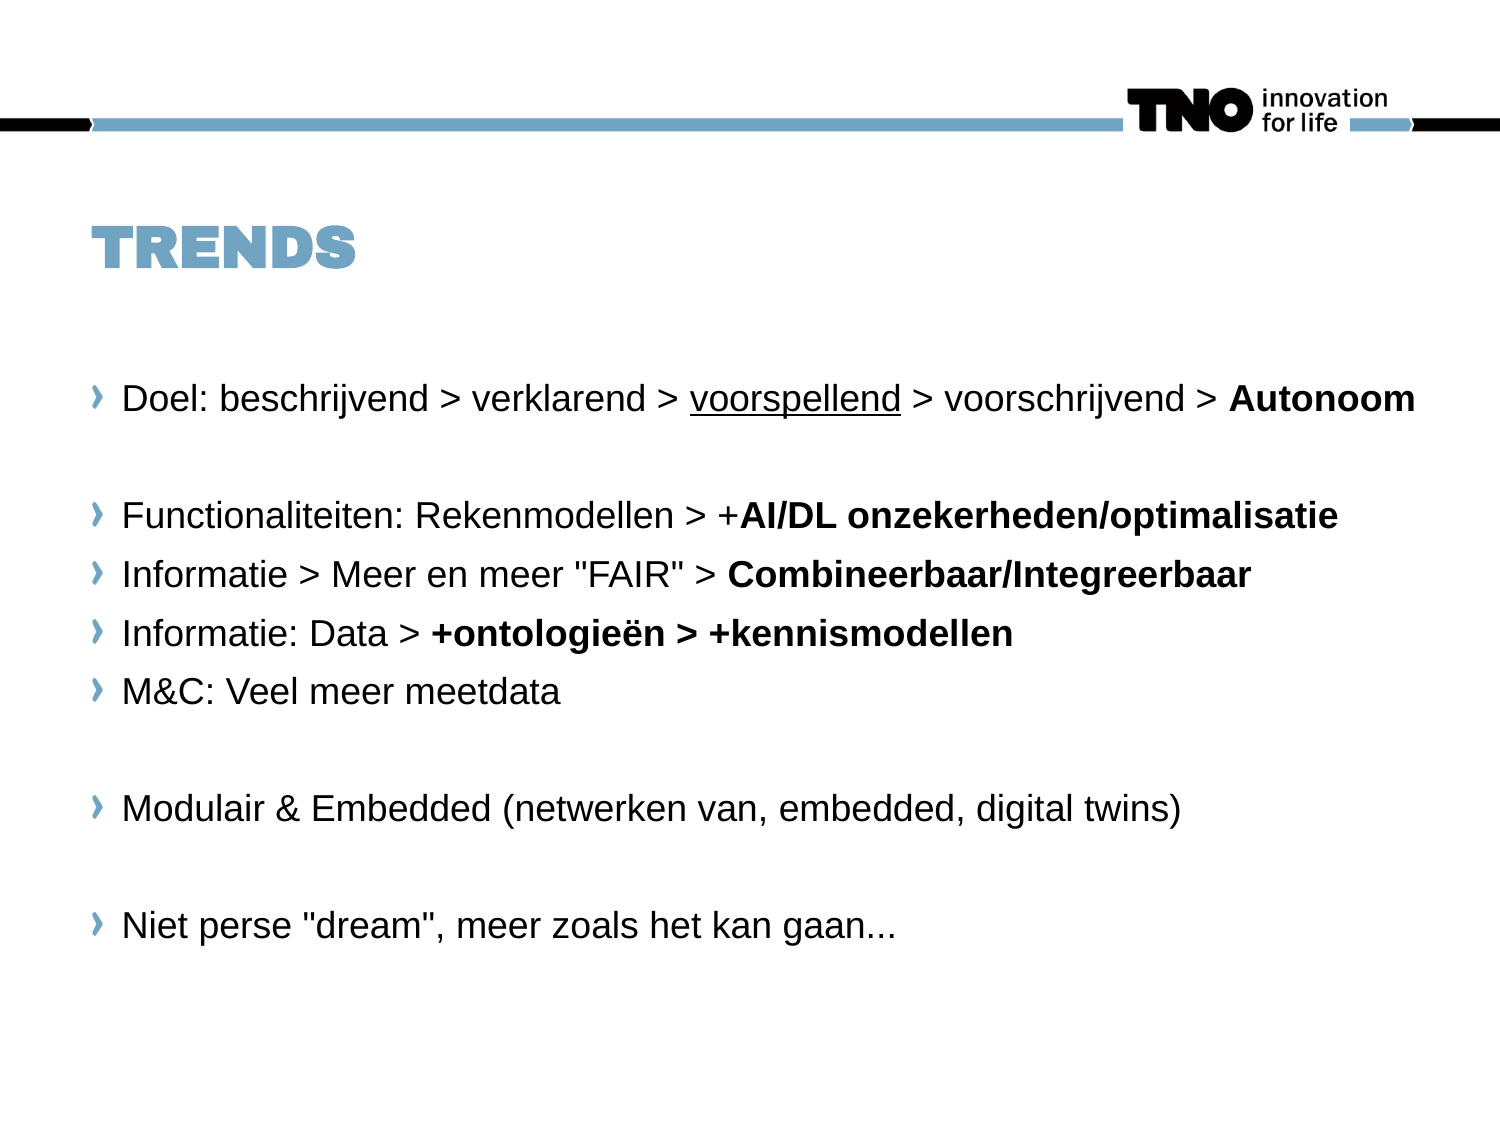

# Trends
Doel: beschrijvend > verklarend > voorspellend > voorschrijvend > Autonoom

Functionaliteiten: Rekenmodellen > +AI/DL onzekerheden/optimalisatie
Informatie > Meer en meer "FAIR" > Combineerbaar/Integreerbaar
Informatie: Data > +ontologieën > +kennismodellen
M&C: Veel meer meetdata

Modulair & Embedded (netwerken van, embedded, digital twins)

Niet perse "dream", meer zoals het kan gaan...